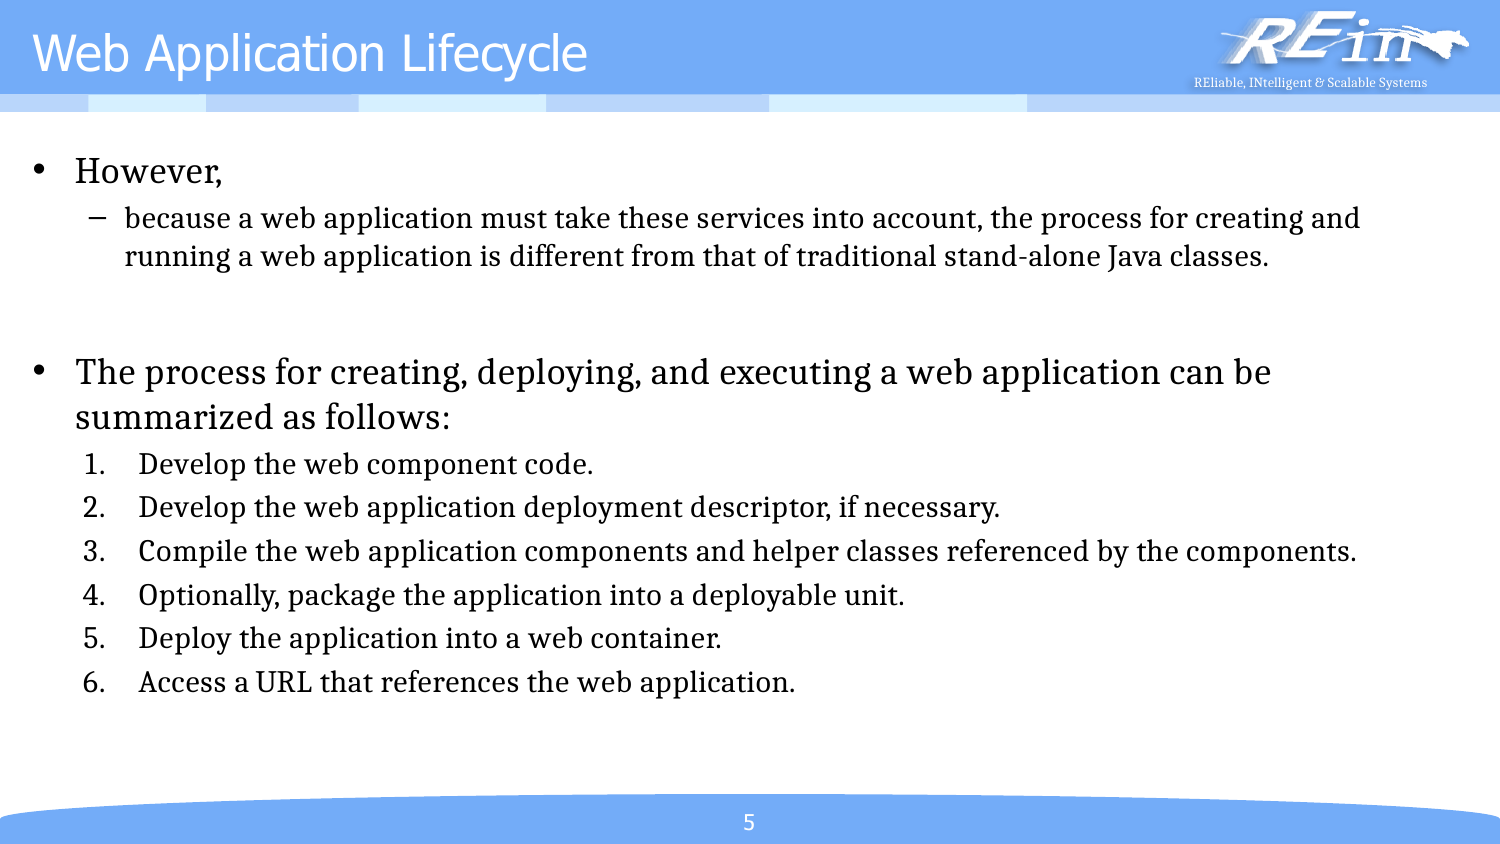

# Web Application Lifecycle
However,
because a web application must take these services into account, the process for creating and running a web application is different from that of traditional stand-alone Java classes.

The process for creating, deploying, and executing a web application can be summarized as follows:
Develop the web component code.
Develop the web application deployment descriptor, if necessary.
Compile the web application components and helper classes referenced by the components.
Optionally, package the application into a deployable unit.
Deploy the application into a web container.
Access a URL that references the web application.
5